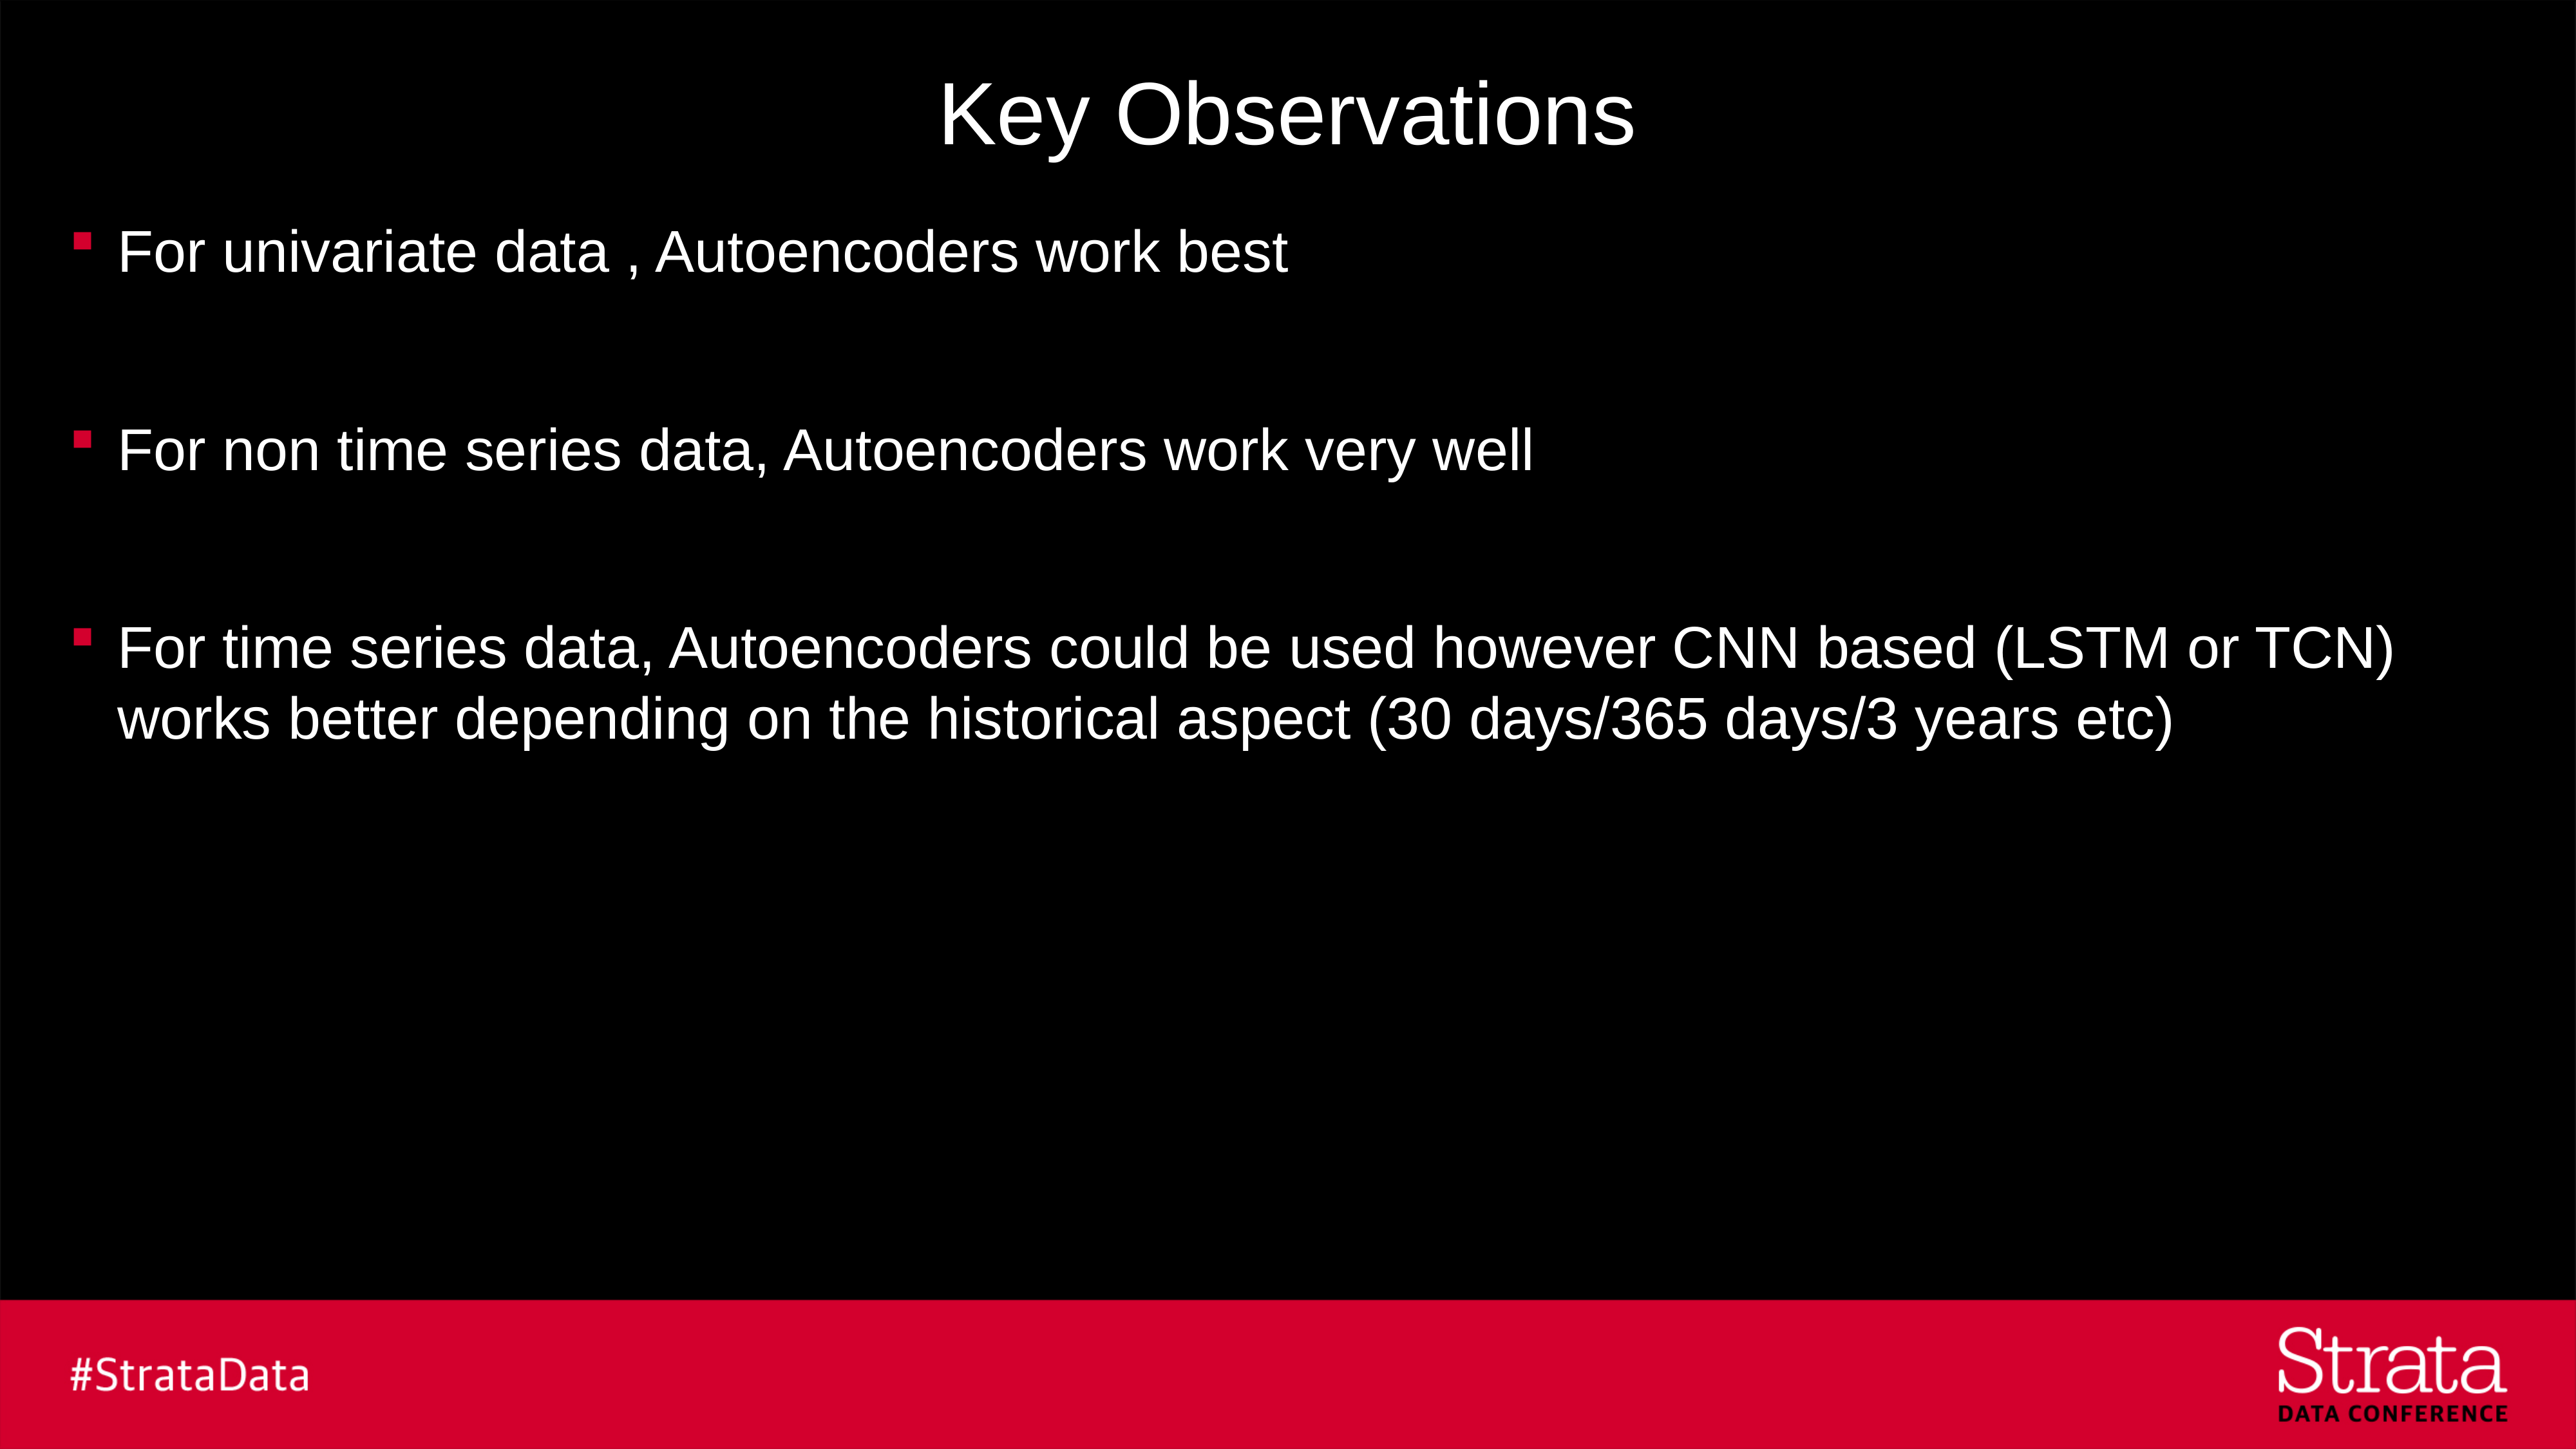

# Key Observations
For univariate data , Autoencoders work best

For non time series data, Autoencoders work very well

For time series data, Autoencoders could be used however CNN based (LSTM or TCN) works better depending on the historical aspect (30 days/365 days/3 years etc)